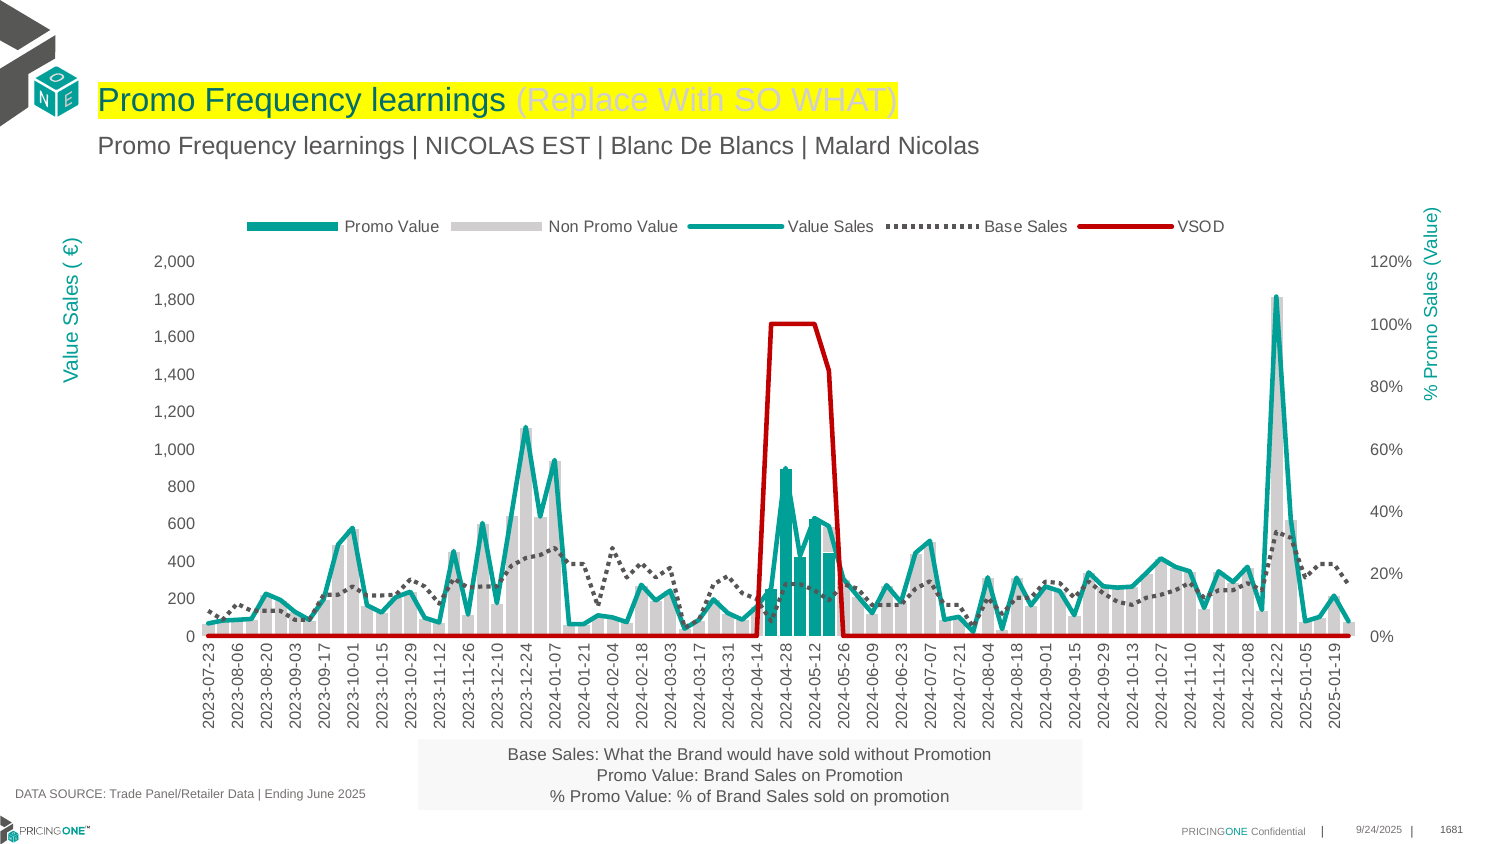

# Promo Frequency learnings (Replace With SO WHAT)
Promo Frequency learnings | NICOLAS EST | Blanc De Blancs | Malard Nicolas

### Chart

| Category | Promo Value | Non Promo Value | Value Sales | Base Sales | VSOD |
|---|---|---|---|---|---|
| 45130 | 0.0 | 67.0 | 67.0 | 134.0 | 0.0 |
| 45137 | 0.0 | 82.0 | 82.0 | 86.0 | 0.0 |
| 45144 | 0.0 | 86.0 | 86.0 | 172.0 | 0.0 |
| 45151 | 0.0 | 91.0 | 91.0 | 134.0 | 0.0 |
| 45158 | 0.0 | 225.0 | 225.0 | 134.0 | 0.0 |
| 45165 | 0.0 | 192.0 | 192.0 | 134.0 | 0.0 |
| 45172 | 0.0 | 129.0 | 129.0 | 86.0 | 0.0 |
| 45179 | 0.0 | 86.0 | 86.0 | 86.0 | 0.0 |
| 45186 | 0.0 | 197.0 | 197.0 | 220.0 | 0.0 |
| 45193 | 0.0 | 488.0 | 488.0 | 220.0 | 0.0 |
| 45200 | 0.0 | 577.0 | 577.0 | 264.0 | 0.0 |
| 45207 | 0.0 | 164.0 | 164.0 | 216.0 | 0.0 |
| 45214 | 0.0 | 125.0 | 125.0 | 216.0 | 0.0 |
| 45221 | 0.0 | 207.0 | 207.0 | 220.0 | 0.0 |
| 45228 | 0.0 | 236.0 | 236.0 | 302.0 | 0.0 |
| 45235 | 0.0 | 97.0 | 97.0 | 264.0 | 0.0 |
| 45242 | 0.0 | 72.0 | 72.0 | 172.0 | 0.0 |
| 45249 | 0.0 | 453.0 | 453.0 | 306.0 | 0.0 |
| 45256 | 0.0 | 114.0 | 114.0 | 258.0 | 0.0 |
| 45263 | 0.0 | 603.0 | 603.0 | 264.0 | 0.0 |
| 45270 | 0.0 | 175.0 | 175.0 | 264.0 | 0.0 |
| 45277 | 0.0 | 644.0 | 644.0 | 374.0 | 0.0 |
| 45284 | 0.0 | 1116.0 | 1116.0 | 416.0 | 0.0 |
| 45291 | 0.0 | 637.0 | 637.0 | 432.0 | 0.0 |
| 45298 | 0.0 | 940.0 | 940.0 | 470.0 | 0.0 |
| 45305 | 0.0 | 63.0 | 63.0 | 384.0 | 0.0 |
| 45312 | 0.0 | 63.0 | 63.0 | 384.0 | 0.0 |
| 45319 | 0.0 | 110.0 | 110.0 | 158.0 | 0.0 |
| 45326 | 0.0 | 99.0 | 99.0 | 470.0 | 0.0 |
| 45333 | 0.0 | 74.0 | 74.0 | 312.0 | 0.0 |
| 45340 | 0.0 | 273.0 | 273.0 | 390.0 | 0.0 |
| 45347 | 0.0 | 189.0 | 189.0 | 312.0 | 0.0 |
| 45354 | 0.0 | 242.0 | 242.0 | 364.0 | 0.0 |
| 45361 | 0.0 | 39.0 | 39.0 | 44.0 | 0.0 |
| 45368 | 0.0 | 86.0 | 86.0 | 86.0 | 0.0 |
| 45375 | 0.0 | 195.0 | 195.0 | 275.0 | 0.0 |
| 45382 | 0.0 | 122.0 | 122.0 | 320.0 | 0.0 |
| 45389 | 0.0 | 87.0 | 87.0 | 228.0 | 0.0 |
| 45396 | 0.0 | 156.0 | 156.0 | 197.0 | 0.0 |
| 45403 | 254.0 | 0.0 | 254.0 | 78.0 | 1.0 |
| 45410 | 897.0 | 0.0 | 897.0 | 277.0 | 1.0 |
| 45417 | 428.0 | 0.0 | 428.0 | 276.0 | 1.0 |
| 45424 | 628.0 | 1.0 | 629.0 | 244.0 | 1.0 |
| 45431 | 448.0 | 138.0 | 586.0 | 190.0 | 0.85 |
| 45438 | 0.0 | 305.0 | 305.0 | 276.0 | 0.0 |
| 45445 | 0.0 | 212.0 | 212.0 | 252.0 | 0.0 |
| 45452 | 0.0 | 122.0 | 122.0 | 164.0 | 0.0 |
| 45459 | 0.0 | 271.0 | 271.0 | 166.0 | 0.0 |
| 45466 | 0.0 | 180.0 | 180.0 | 166.0 | 0.0 |
| 45473 | 0.0 | 443.0 | 443.0 | 252.0 | 0.0 |
| 45480 | 0.0 | 508.0 | 508.0 | 292.0 | 0.0 |
| 45487 | 0.0 | 87.0 | 87.0 | 166.0 | 0.0 |
| 45494 | 0.0 | 102.0 | 102.0 | 166.0 | 0.0 |
| 45501 | 0.0 | 22.0 | 22.0 | 48.0 | 0.0 |
| 45508 | 0.0 | 313.0 | 313.0 | 204.0 | 0.0 |
| 45515 | 0.0 | 36.0 | 36.0 | 118.0 | 0.0 |
| 45522 | 0.0 | 311.0 | 311.0 | 204.0 | 0.0 |
| 45529 | 0.0 | 163.0 | 163.0 | 204.0 | 0.0 |
| 45536 | 0.0 | 264.0 | 264.0 | 290.0 | 0.0 |
| 45543 | 0.0 | 239.0 | 239.0 | 282.0 | 0.0 |
| 45550 | 0.0 | 111.0 | 111.0 | 204.0 | 0.0 |
| 45557 | 0.0 | 339.0 | 339.0 | 290.0 | 0.0 |
| 45564 | 0.0 | 265.0 | 265.0 | 228.0 | 0.0 |
| 45571 | 0.0 | 258.0 | 258.0 | 182.0 | 0.0 |
| 45578 | 0.0 | 263.0 | 263.0 | 166.0 | 0.0 |
| 45585 | 0.0 | 336.0 | 336.0 | 204.0 | 0.0 |
| 45592 | 0.0 | 414.0 | 414.0 | 220.0 | 0.0 |
| 45599 | 0.0 | 369.0 | 369.0 | 244.0 | 0.0 |
| 45606 | 0.0 | 345.0 | 345.0 | 284.0 | 0.0 |
| 45613 | 0.0 | 150.0 | 150.0 | 204.0 | 0.0 |
| 45620 | 0.0 | 345.0 | 345.0 | 244.0 | 0.0 |
| 45627 | 0.0 | 288.0 | 288.0 | 244.0 | 0.0 |
| 45634 | 0.0 | 369.0 | 369.0 | 282.0 | 0.0 |
| 45641 | 0.0 | 139.0 | 139.0 | 244.0 | 0.0 |
| 45648 | 0.0 | 1812.0 | 1812.0 | 556.0 | 0.0 |
| 45655 | 0.0 | 623.0 | 623.0 | 524.0 | 0.0 |
| 45662 | 0.0 | 78.0 | 78.0 | 312.0 | 0.0 |
| 45669 | 0.0 | 102.0 | 102.0 | 384.0 | 0.0 |
| 45676 | 0.0 | 215.0 | 215.0 | 384.0 | 0.0 |
| 45683 | 0.0 | 78.0 | 78.0 | 274.0 | 0.0 |
% Promo Sales (Value)
Value Sales ( €)
Base Sales: What the Brand would have sold without Promotion
Promo Value: Brand Sales on Promotion
% Promo Value: % of Brand Sales sold on promotion
DATA SOURCE: Trade Panel/Retailer Data | Ending June 2025

9/24/2025
1681